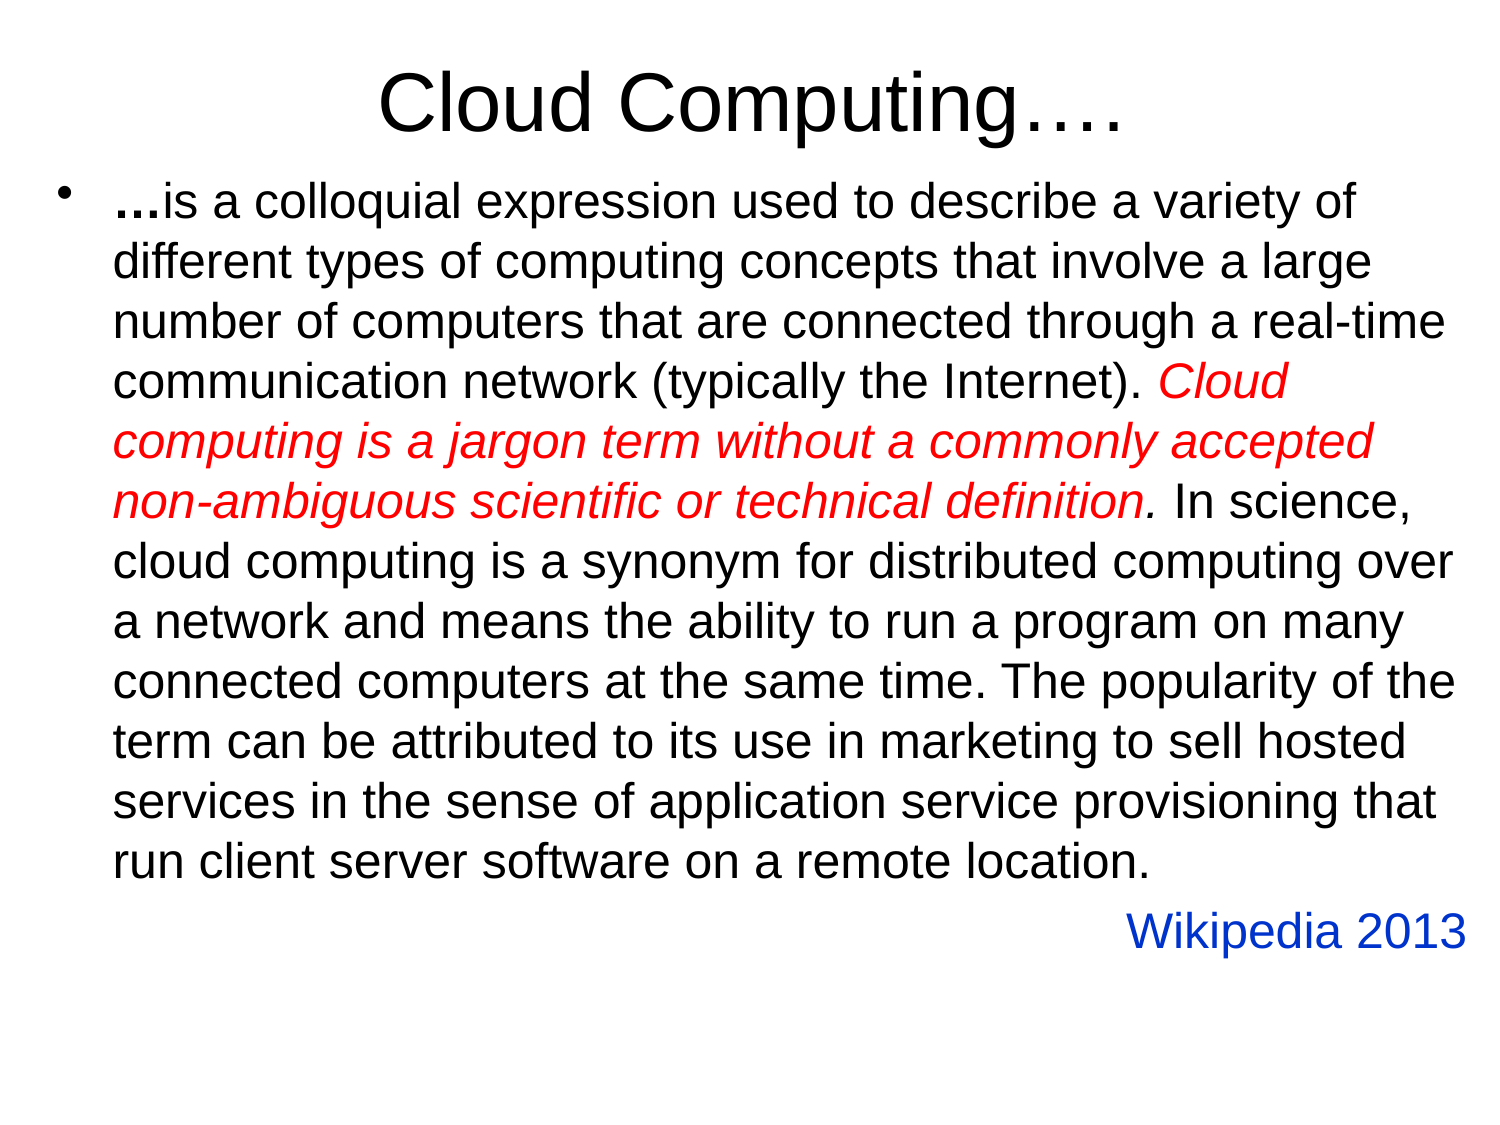

# Cloud Computing….
…is a colloquial expression used to describe a variety of different types of computing concepts that involve a large number of computers that are connected through a real-time communication network (typically the Internet). Cloud computing is a jargon term without a commonly accepted non-ambiguous scientific or technical definition. In science, cloud computing is a synonym for distributed computing over a network and means the ability to run a program on many connected computers at the same time. The popularity of the term can be attributed to its use in marketing to sell hosted services in the sense of application service provisioning that run client server software on a remote location.
Wikipedia 2013